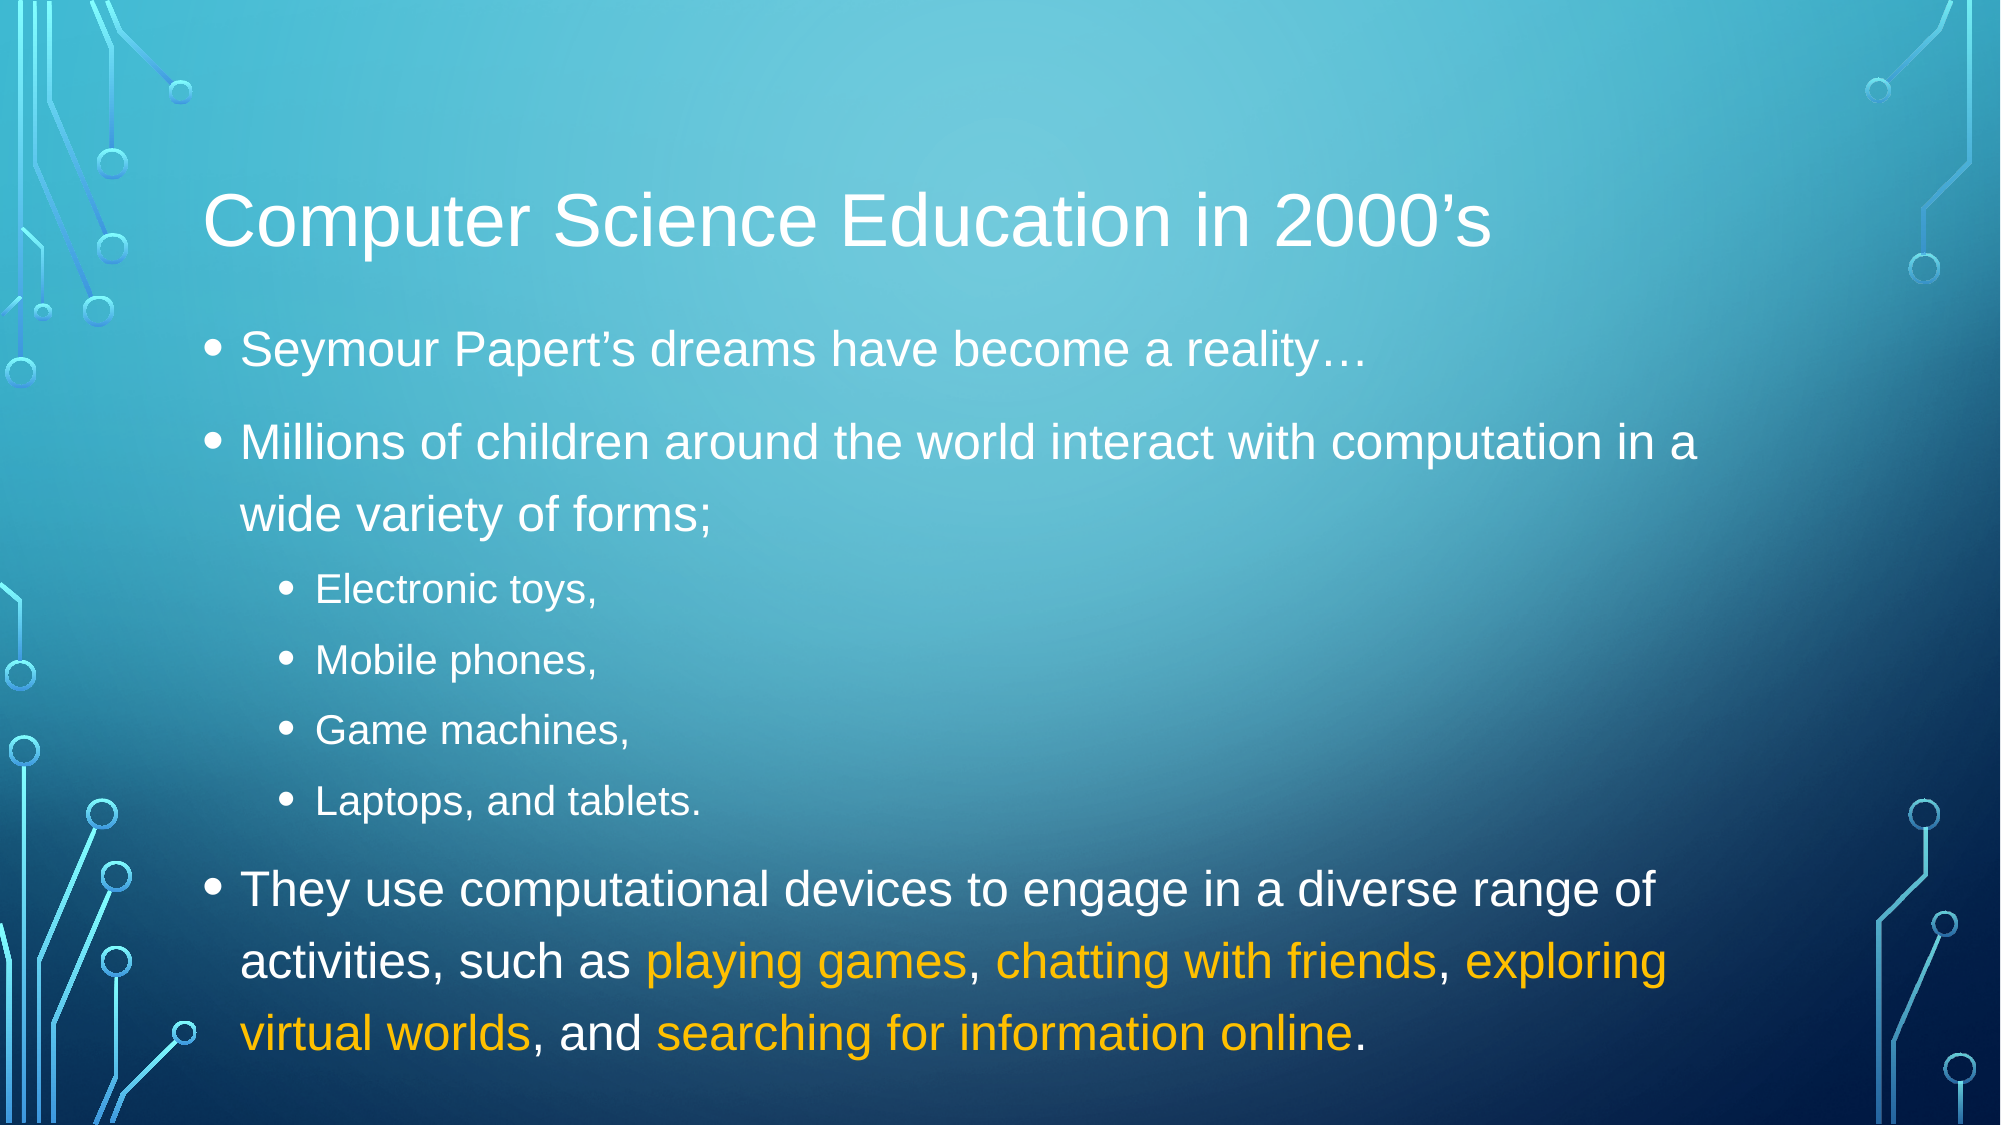

# Computer Science Education in 2000’s
Seymour Papert’s dreams have become a reality…
Millions of children around the world interact with computation in a wide variety of forms;
Electronic toys,
Mobile phones,
Game machines,
Laptops, and tablets.
They use computational devices to engage in a diverse range of activities, such as playing games, chatting with friends, exploring virtual worlds, and searching for information online.